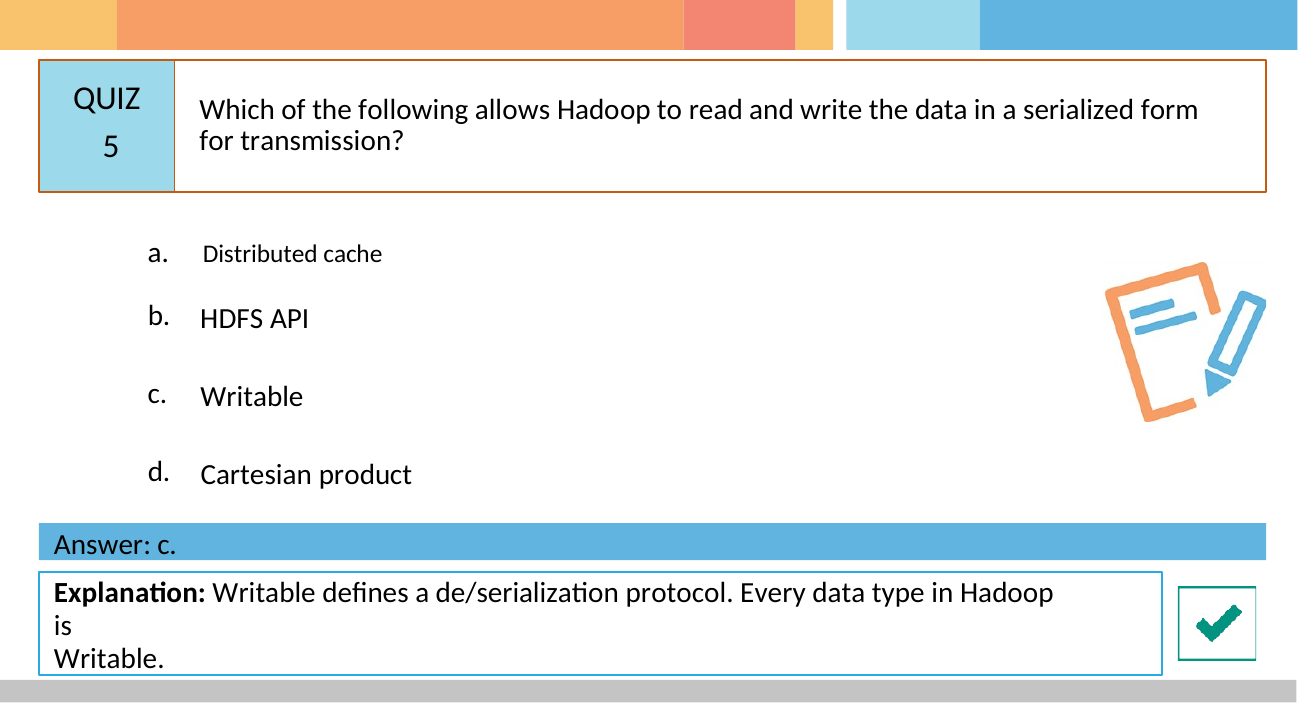

# QUIZ 5
Which of the following allows Hadoop to read and write the data in a serialized form for transmission?
a.	Distributed cache

b.
HDFS API
c.
Writable
d.
Cartesian product
Answer: c.

Explanation: Writable defines a de/serialization protocol. Every data type in Hadoop is
Writable.